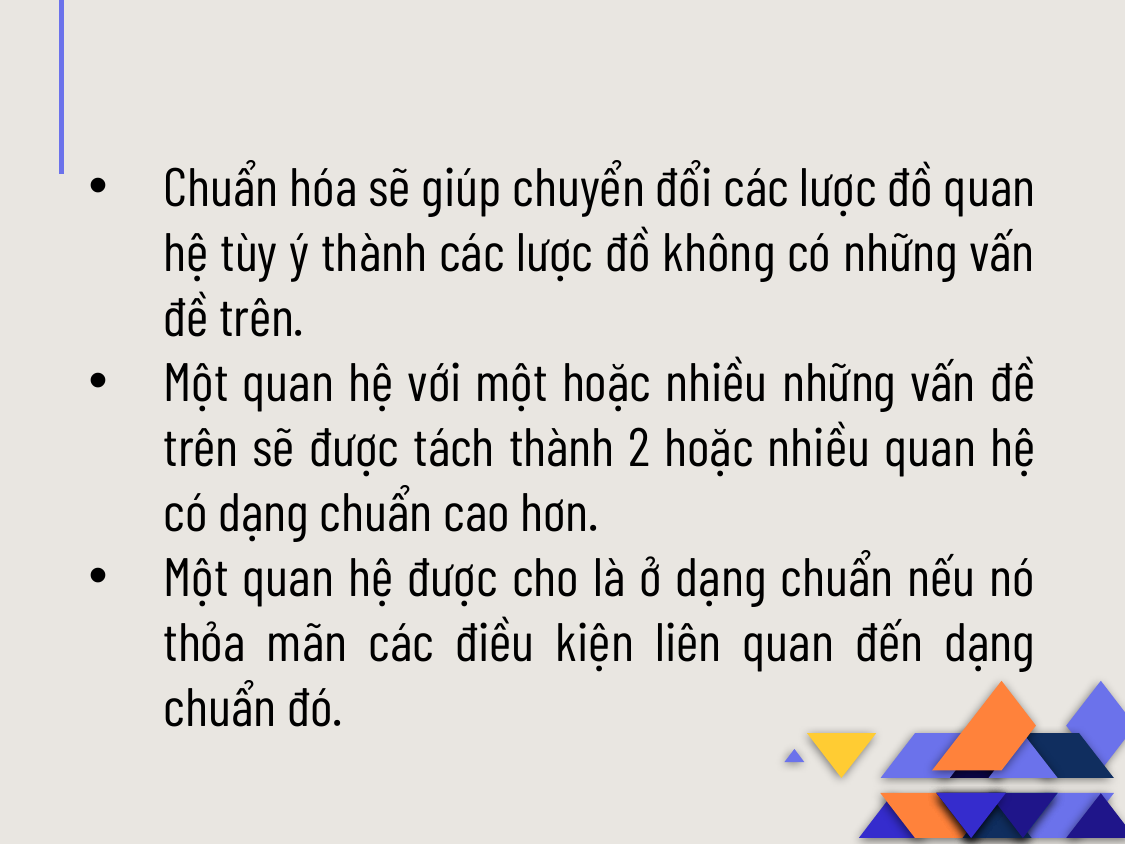

Chuẩn hóa sẽ giúp chuyển đổi các lược đồ quan hệ tùy ý thành các lược đồ không có những vấn đề trên.
Một quan hệ với một hoặc nhiều những vấn đề trên sẽ được tách thành 2 hoặc nhiều quan hệ có dạng chuẩn cao hơn.
Một quan hệ được cho là ở dạng chuẩn nếu nó thỏa mãn các điều kiện liên quan đến dạng chuẩn đó.